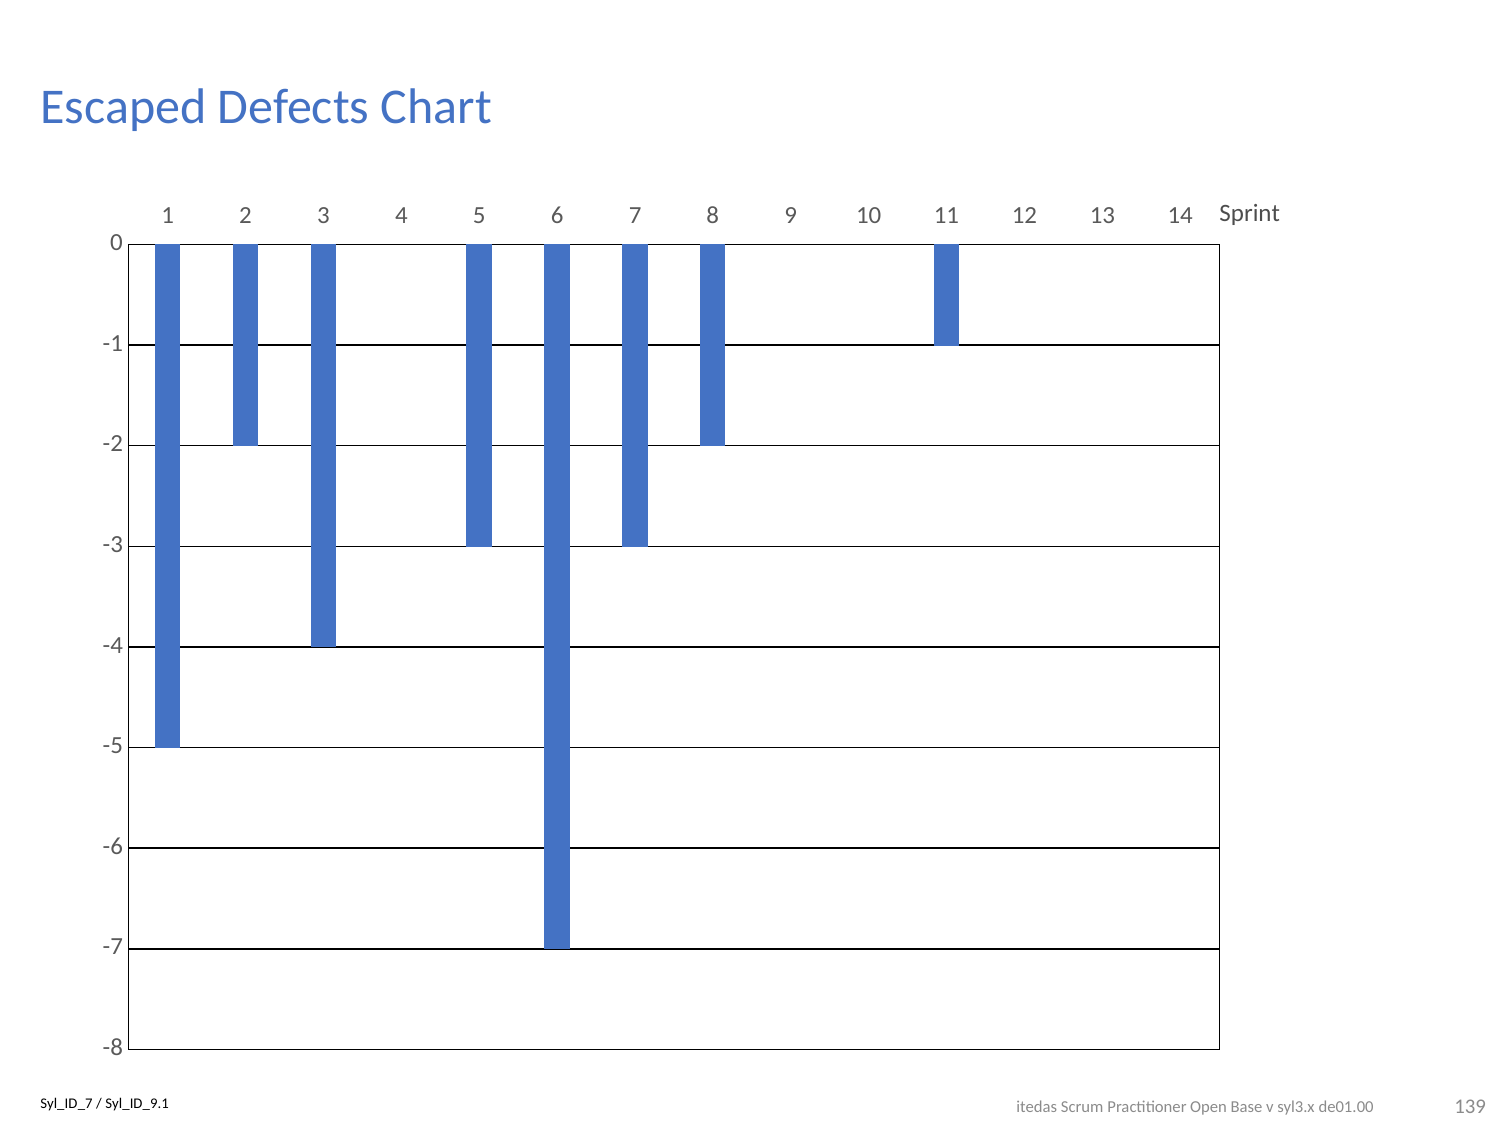

# Escaped Defects Chart
Sprint

### Chart

| Category | Escaped Defects |
|---|---|
| 1 | -5.0 |
| 2 | -2.0 |
| 3 | -4.0 |
| 4 | 0.0 |
| 5 | -3.0 |
| 6 | -7.0 |
| 7 | -3.0 |
| 8 | -2.0 |
| 9 | 0.0 |
| 10 | 0.0 |
| 11 | -1.0 |
| 12 | None |
| 13 | None |
| 14 | None |
139
Syl_ID_7 / Syl_ID_9.1
itedas Scrum Practitioner Open Base v syl3.x de01.00